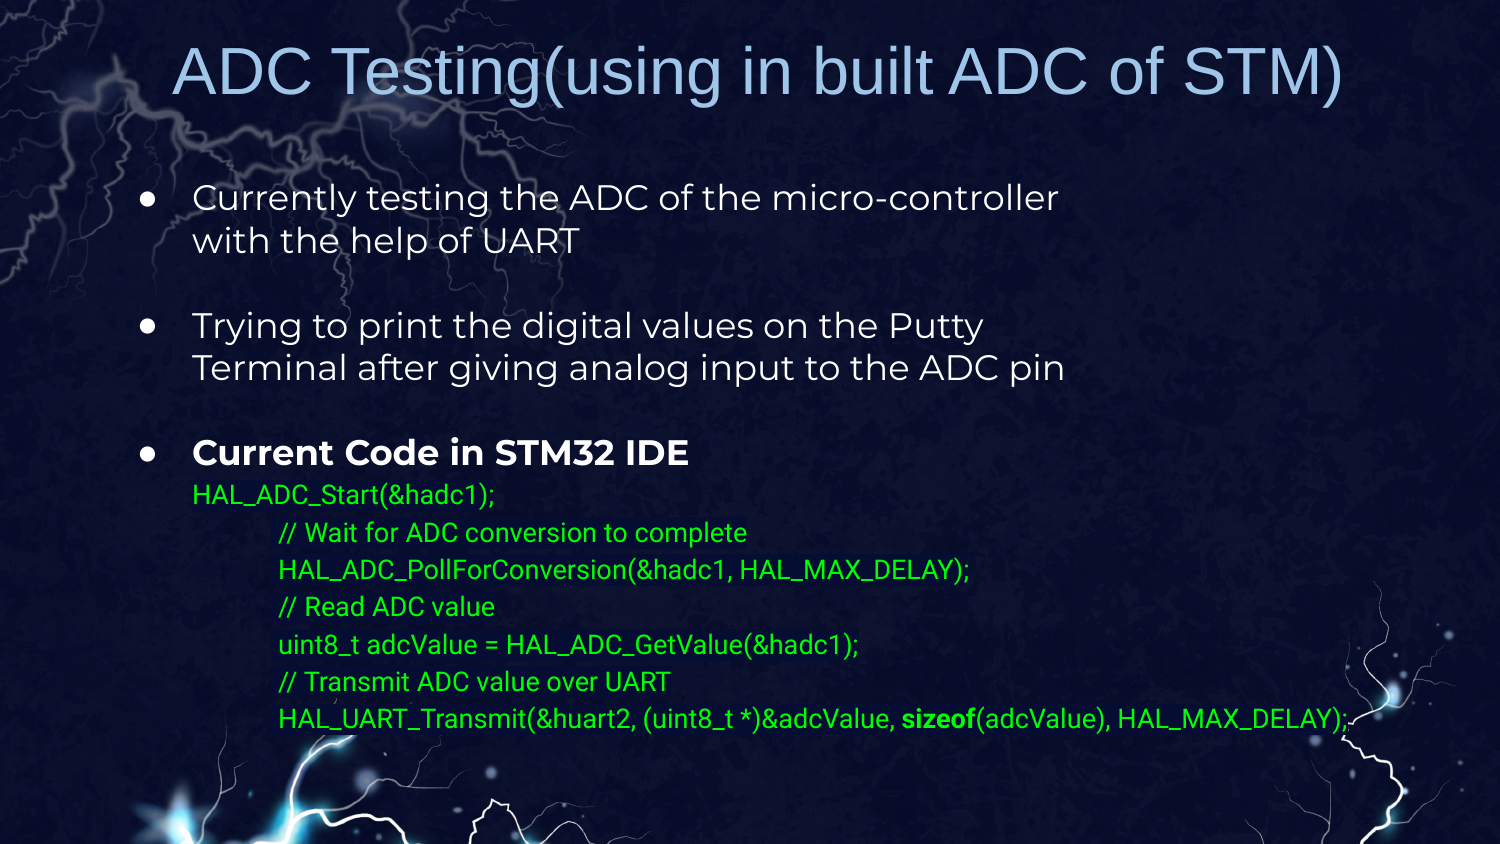

# ADC Testing(using in built ADC of STM)
Currently testing the ADC of the micro-controller
with the help of UART

Trying to print the digital values on the Putty
Terminal after giving analog input to the ADC pin

Current Code in STM32 IDE
HAL_ADC_Start(&hadc1);
	 // Wait for ADC conversion to complete
	 HAL_ADC_PollForConversion(&hadc1, HAL_MAX_DELAY);
	 // Read ADC value
	 uint8_t adcValue = HAL_ADC_GetValue(&hadc1);
	 // Transmit ADC value over UART
	 HAL_UART_Transmit(&huart2, (uint8_t *)&adcValue, sizeof(adcValue), HAL_MAX_DELAY);